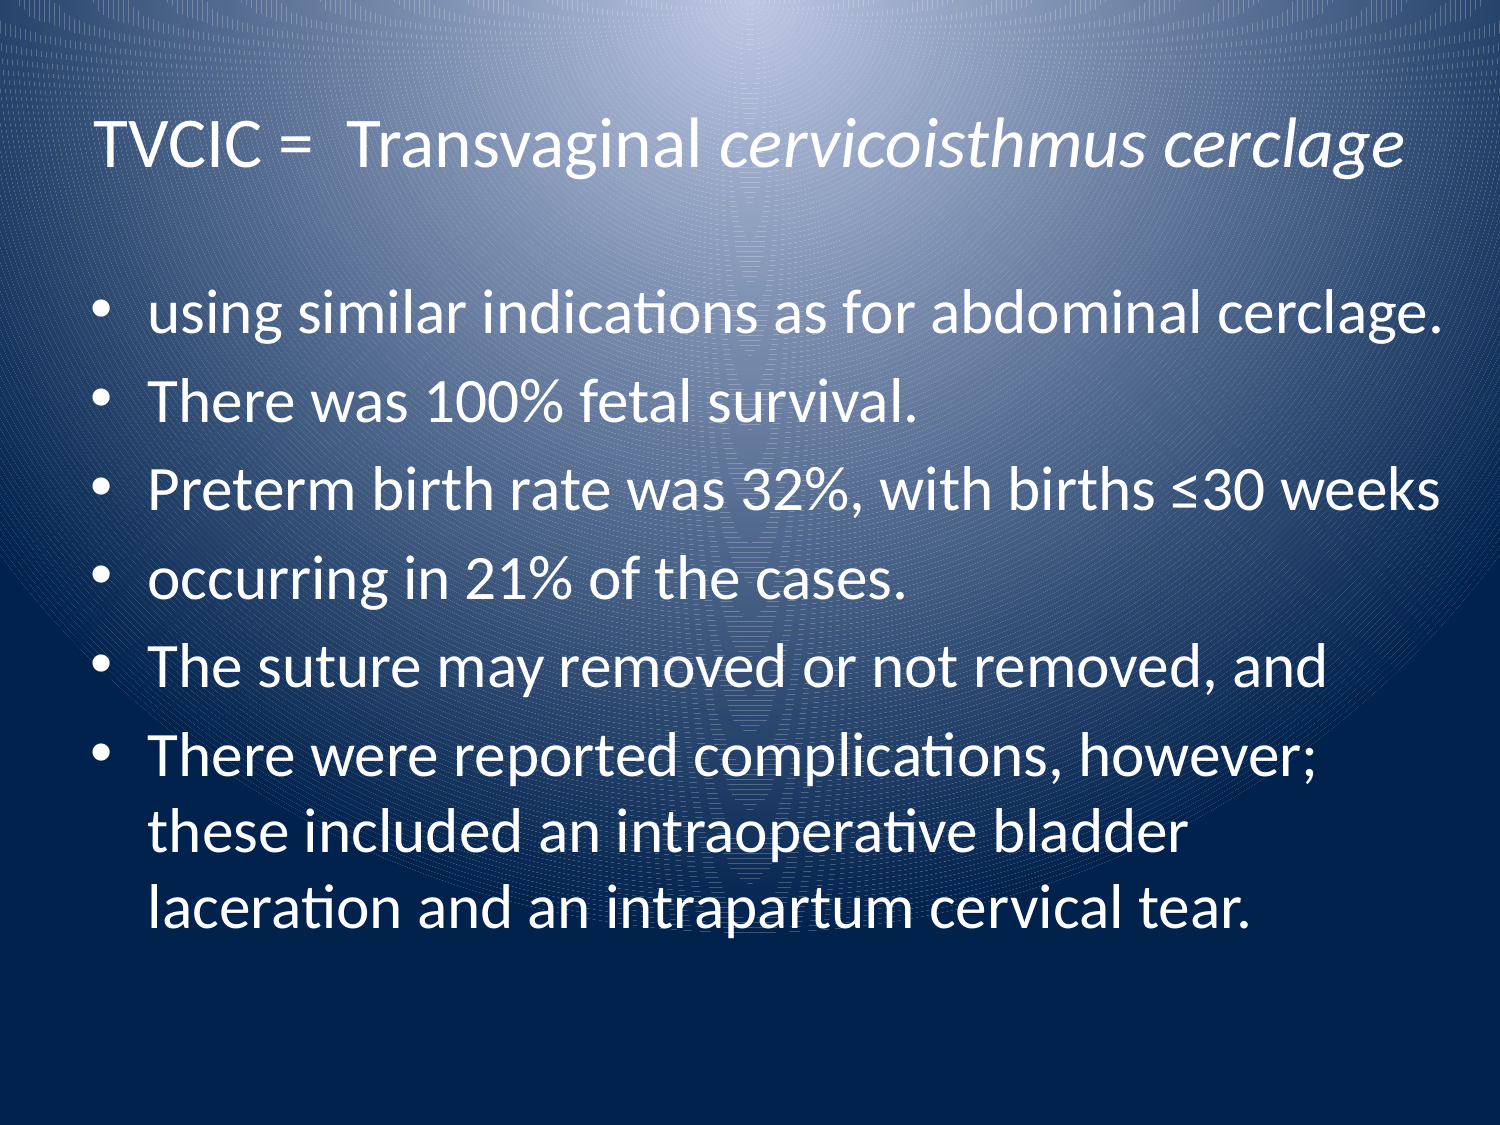

# TVCIC =  Transvaginal cervicoisthmus cerclage
using similar indications as for abdominal cerclage.
There was 100% fetal survival.
Preterm birth rate was 32%, with births ≤30 weeks
occurring in 21% of the cases.
The suture may removed or not removed, and
There were reported complications, however; these included an intraoperative bladder laceration and an intrapartum cervical tear.